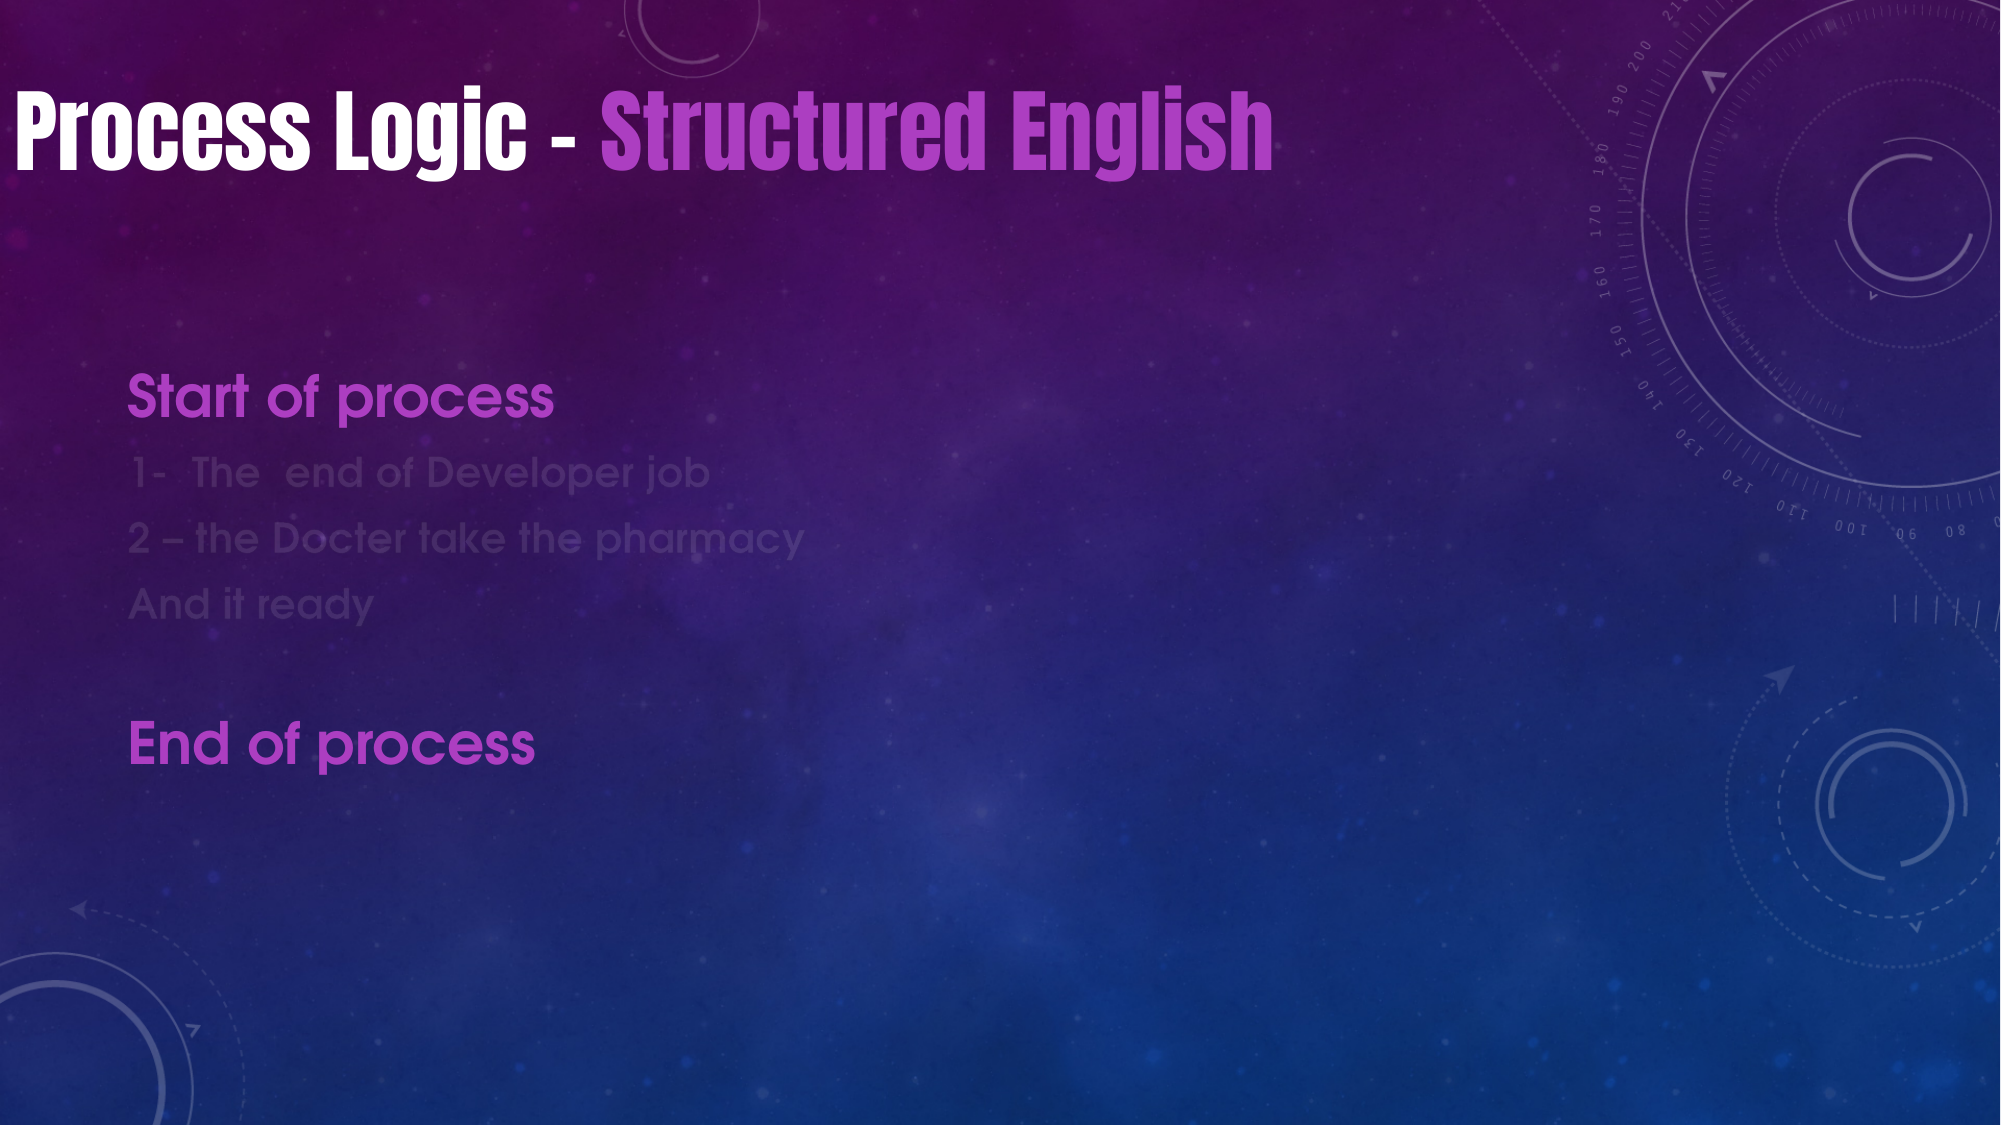

Process Logic – Structured English
Start of process
1-  The  end of Developer job
2 – the Docter take the pharmacy
And it ready

End of process